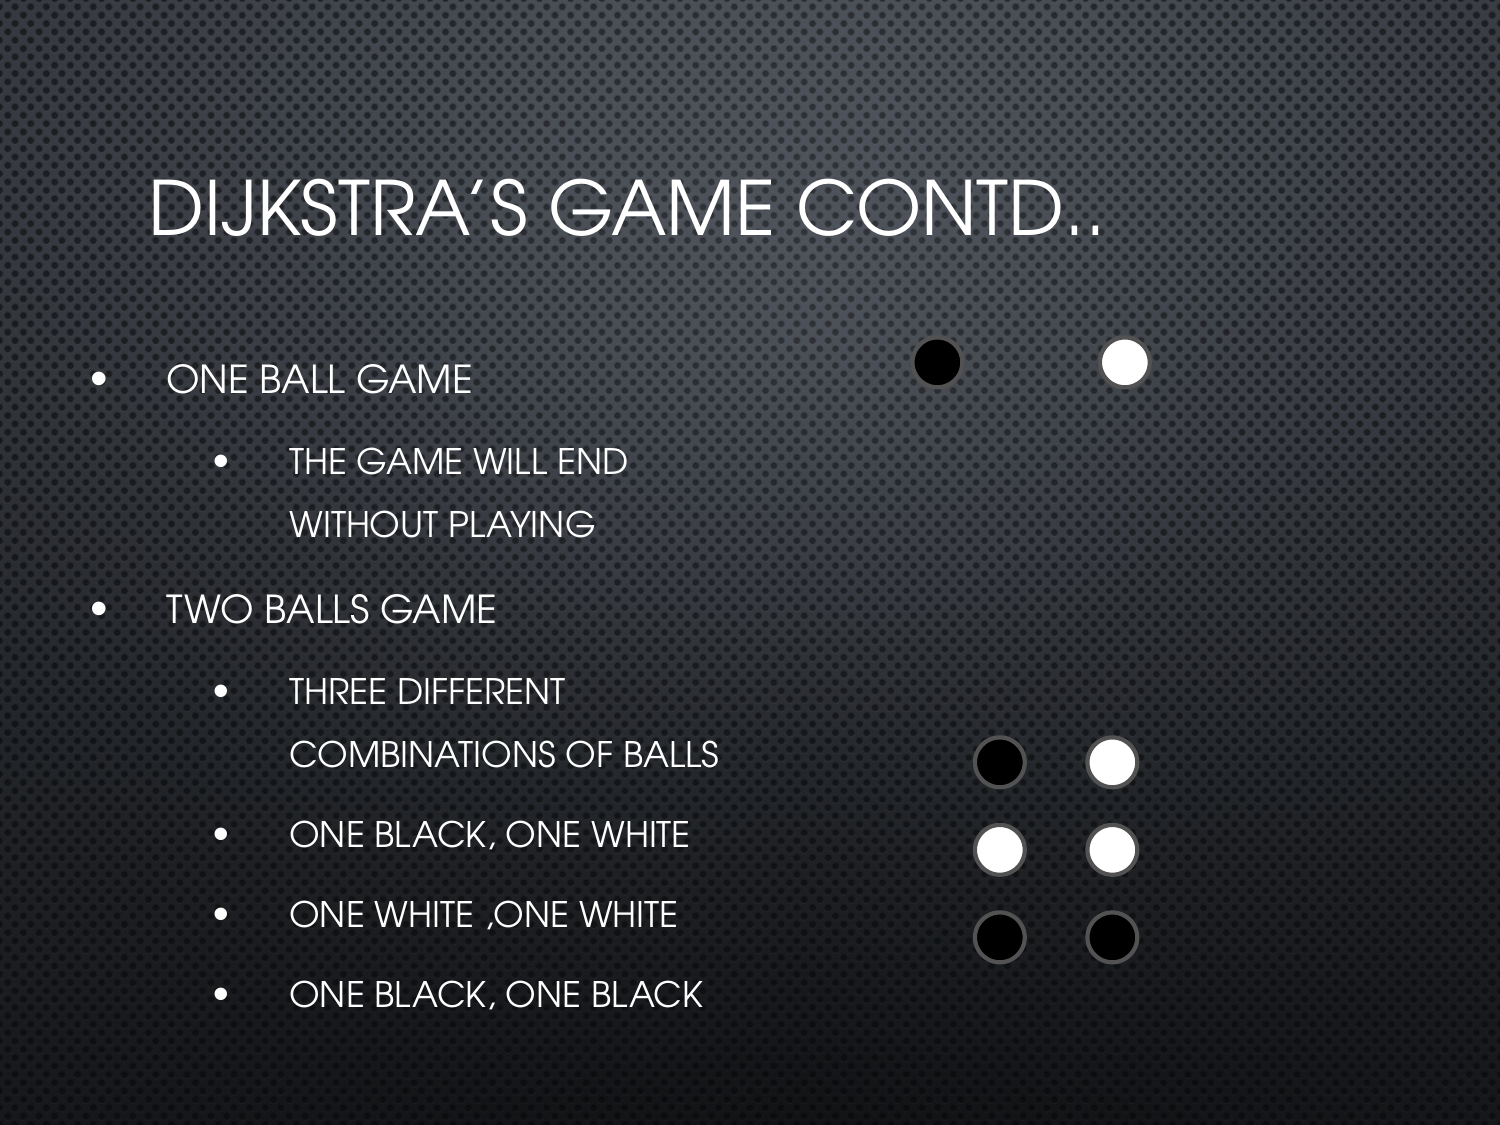

Dijkstra’s game contd..
One ball game
The game will end without playing
Two balls game
Three different combinations of balls
One Black, one white
One White ,one white
One Black, one black